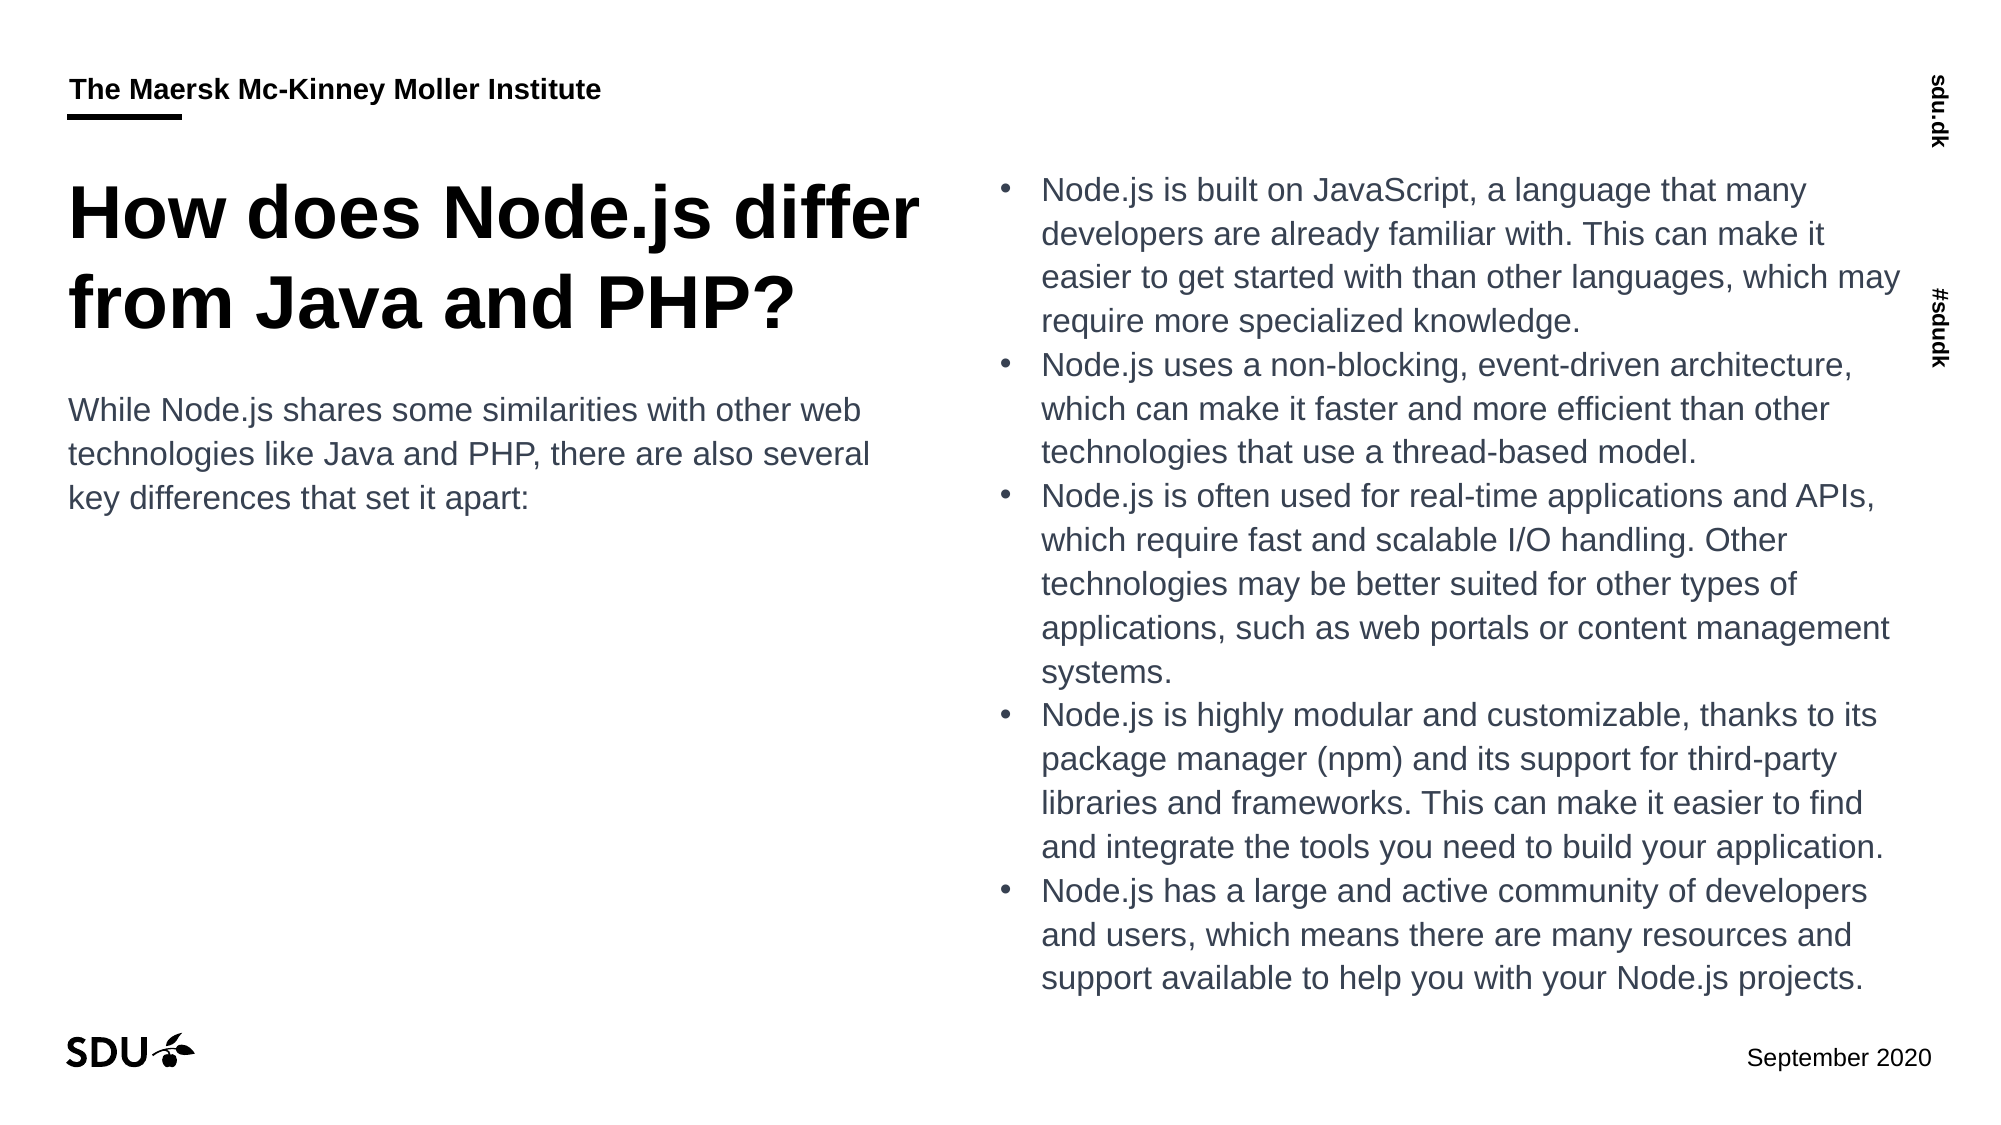

# How does Node.js differ from Java and PHP?
Node.js is built on JavaScript, a language that many developers are already familiar with. This can make it easier to get started with than other languages, which may require more specialized knowledge.
Node.js uses a non-blocking, event-driven architecture, which can make it faster and more efficient than other technologies that use a thread-based model.
Node.js is often used for real-time applications and APIs, which require fast and scalable I/O handling. Other technologies may be better suited for other types of applications, such as web portals or content management systems.
Node.js is highly modular and customizable, thanks to its package manager (npm) and its support for third-party libraries and frameworks. This can make it easier to find and integrate the tools you need to build your application.
Node.js has a large and active community of developers and users, which means there are many resources and support available to help you with your Node.js projects.
While Node.js shares some similarities with other web technologies like Java and PHP, there are also several key differences that set it apart:
18/09/2024
6